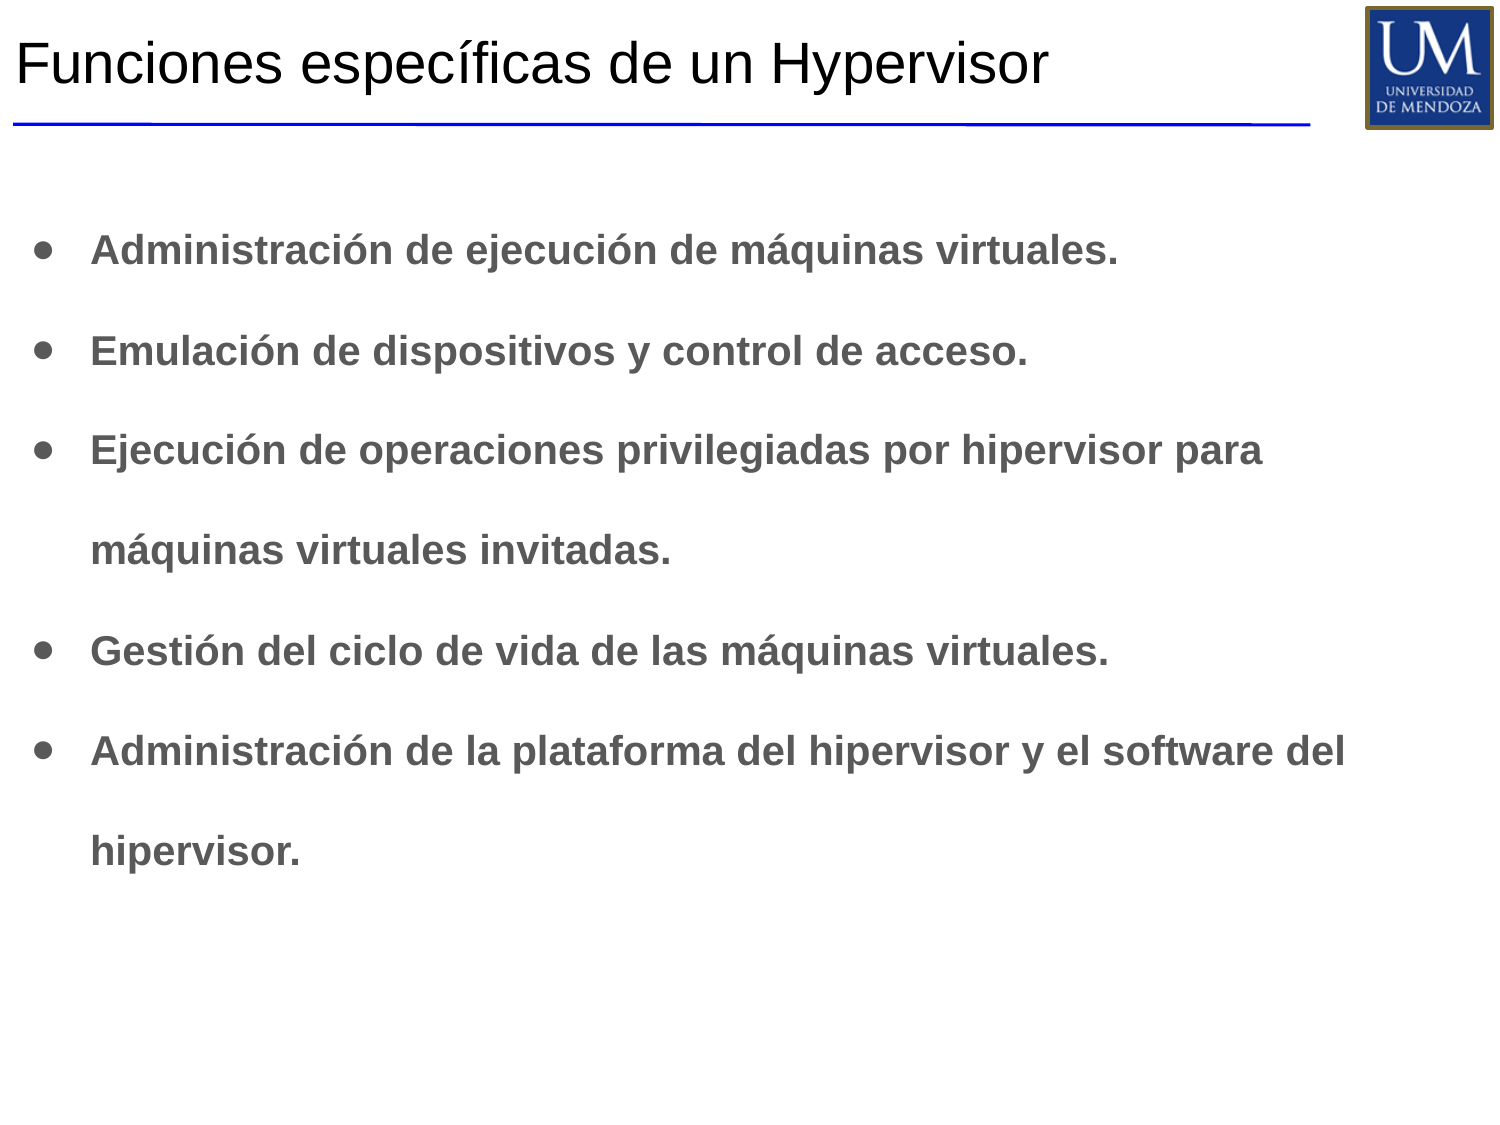

# Funciones específicas de un Hypervisor
Administración de ejecución de máquinas virtuales.
Emulación de dispositivos y control de acceso.
Ejecución de operaciones privilegiadas por hipervisor para máquinas virtuales invitadas.
Gestión del ciclo de vida de las máquinas virtuales.
Administración de la plataforma del hipervisor y el software del hipervisor.